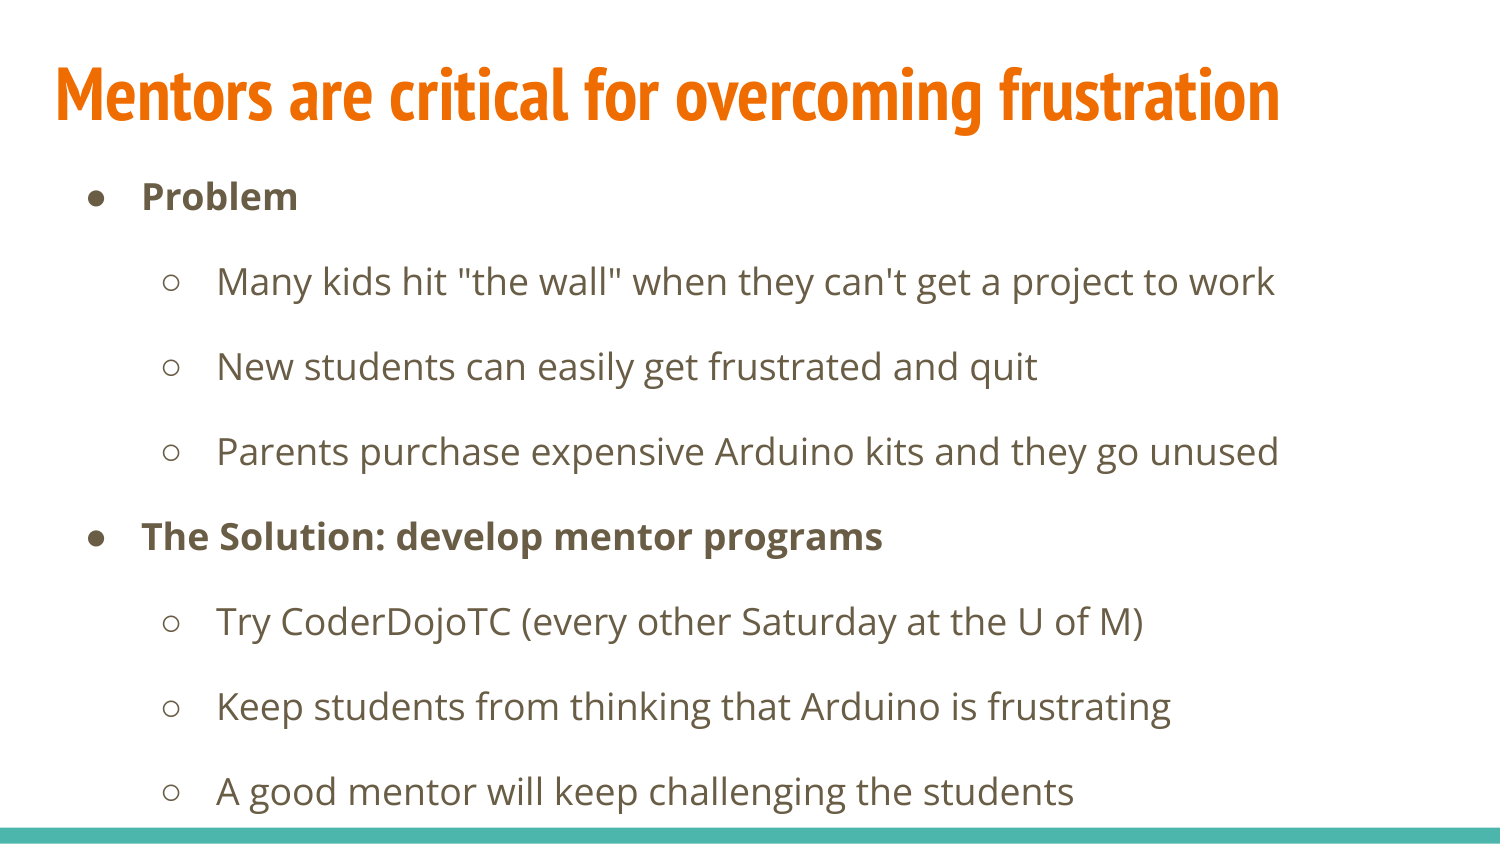

# Mentors are critical for overcoming frustration
Problem
Many kids hit "the wall" when they can't get a project to work
New students can easily get frustrated and quit
Parents purchase expensive Arduino kits and they go unused
The Solution: develop mentor programs
Try CoderDojoTC (every other Saturday at the U of M)
Keep students from thinking that Arduino is frustrating
A good mentor will keep challenging the students